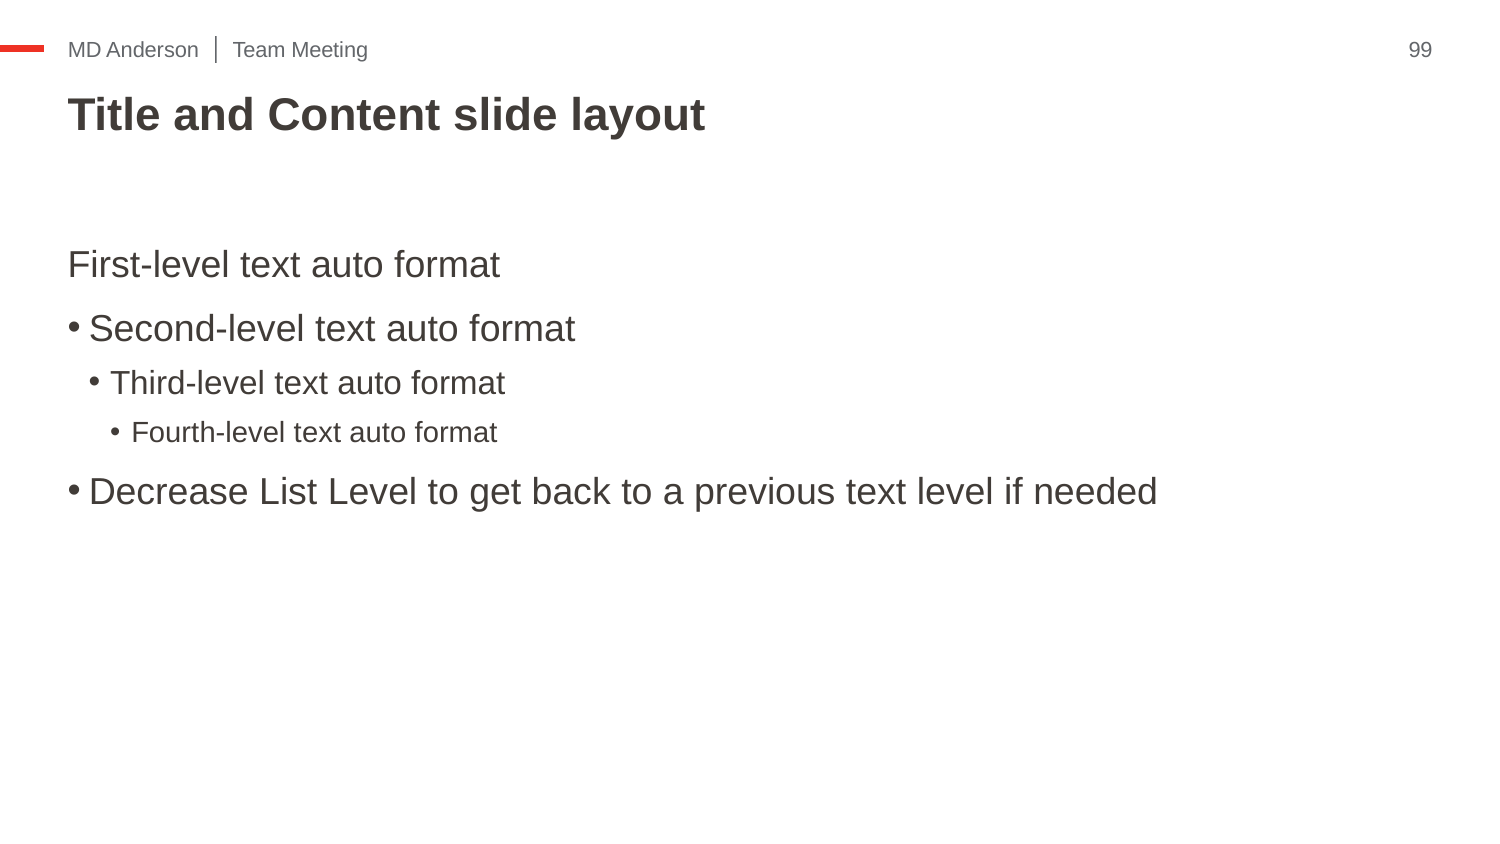

Team Meeting
99
# Title and Content slide layout
First-level text auto format
Second-level text auto format
Third-level text auto format
Fourth-level text auto format
Decrease List Level to get back to a previous text level if needed